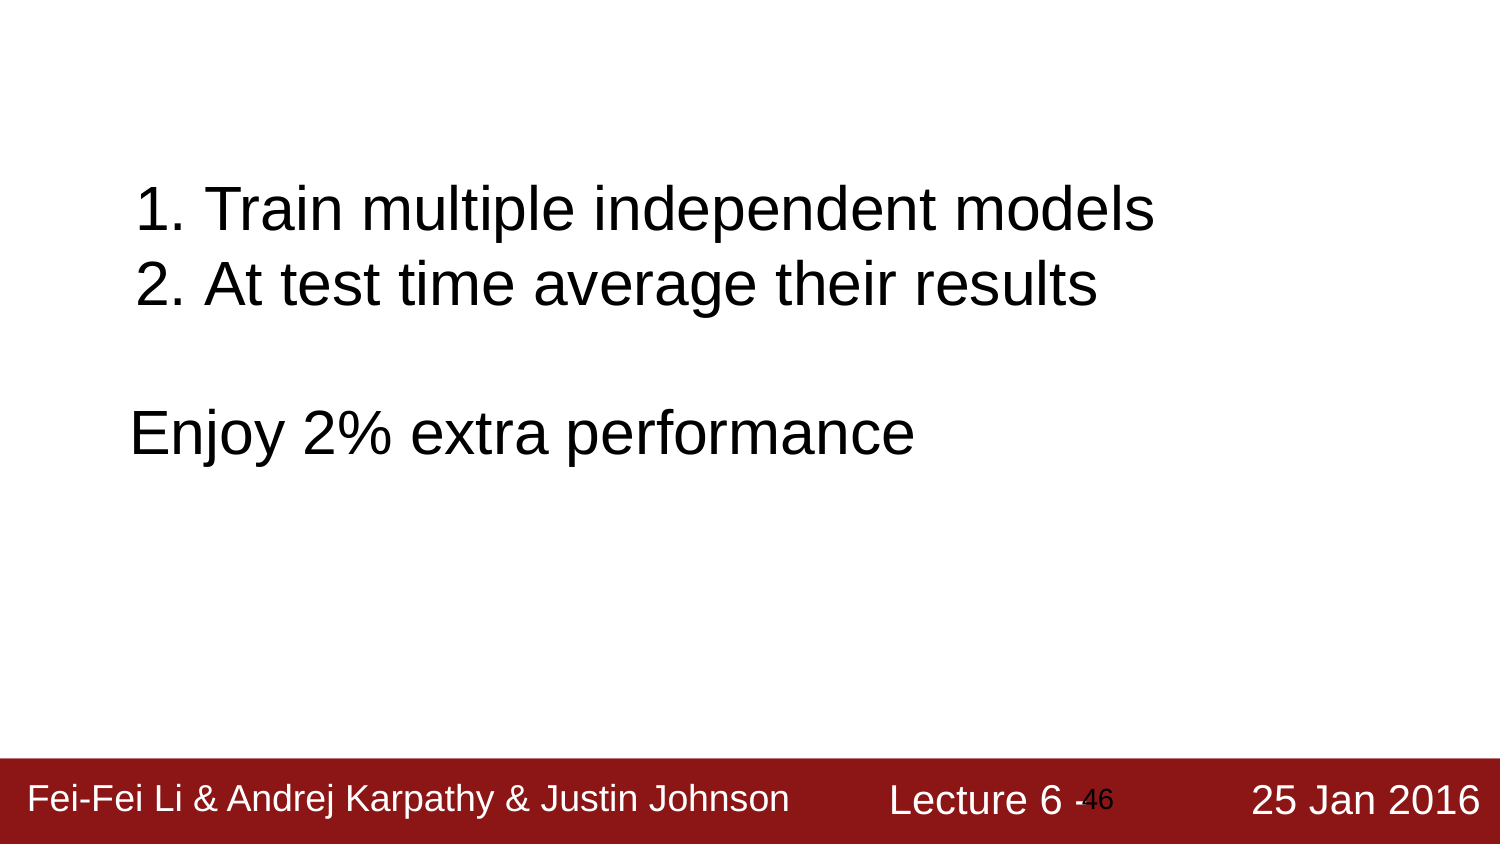

Train multiple independent models
At test time average their results

Enjoy 2% extra performance
46